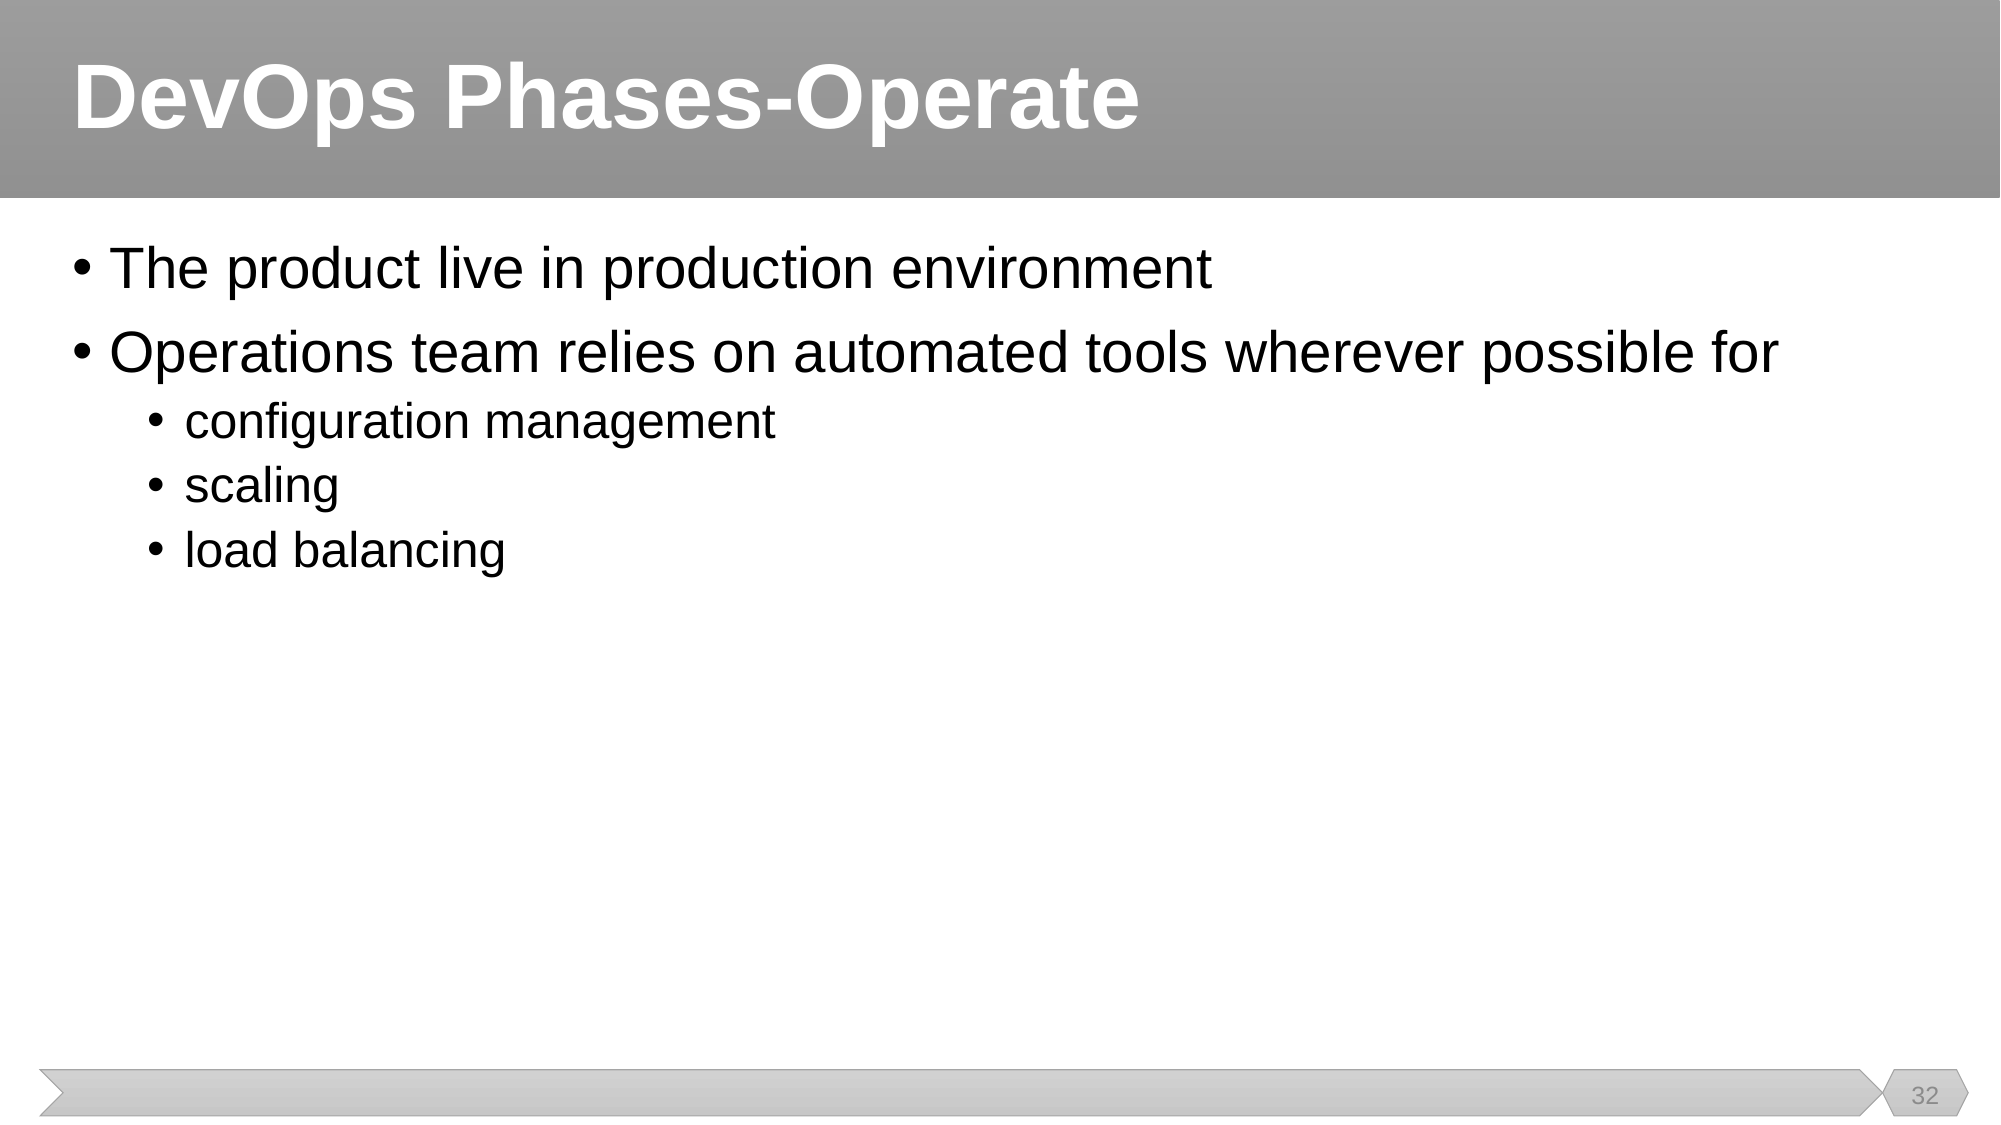

# DevOps Phases-Operate
The product live in production environment
Operations team relies on automated tools wherever possible for
configuration management
scaling
load balancing
32